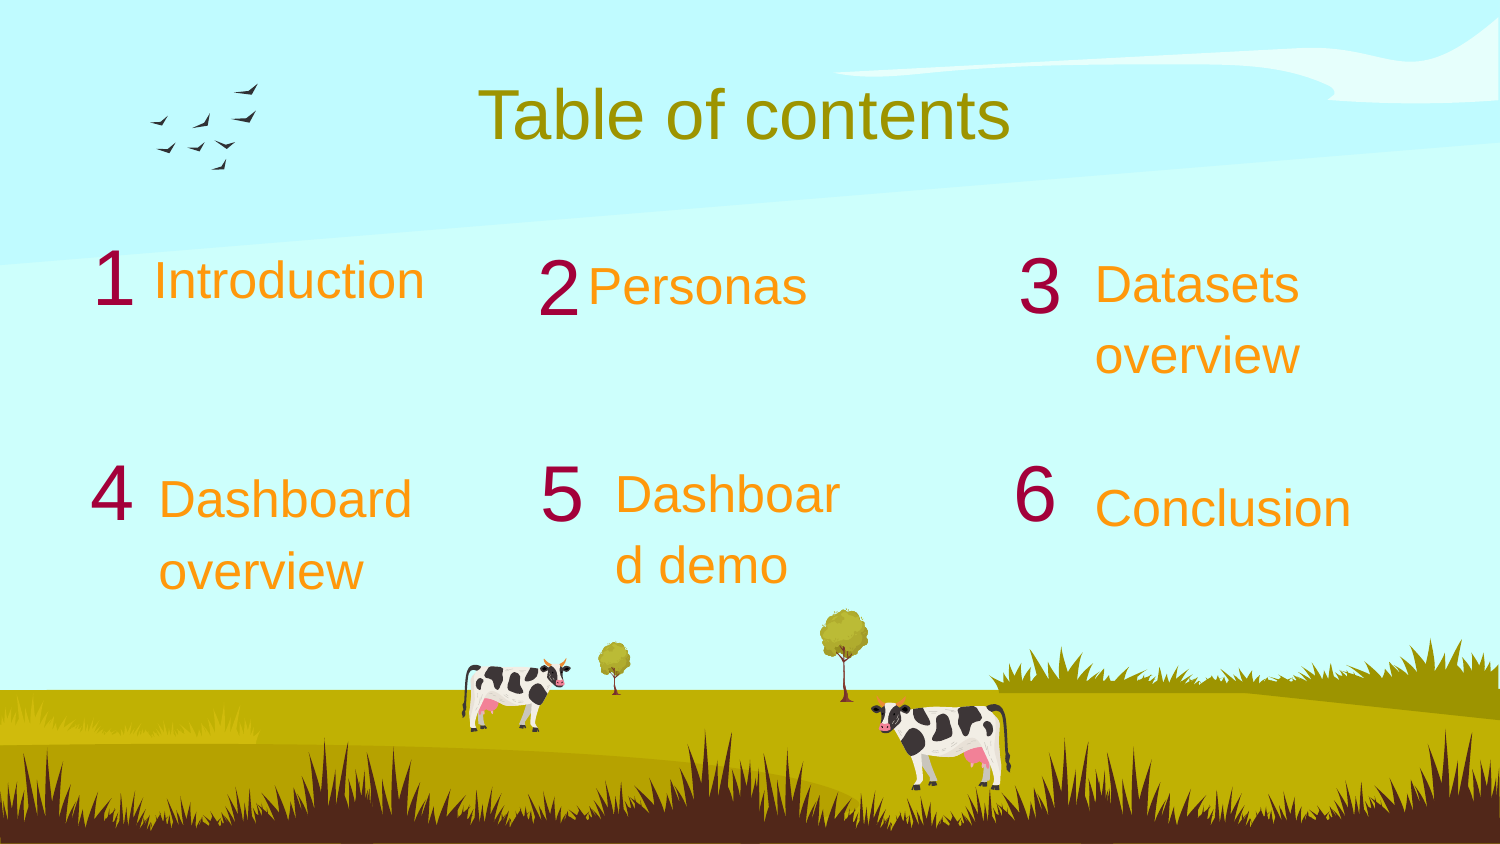

Table of contents

# 1
Introduction
3
2
Personas
Datasets overview
4
5
6
Conclusion
Dashboard overview
Dashboard demo